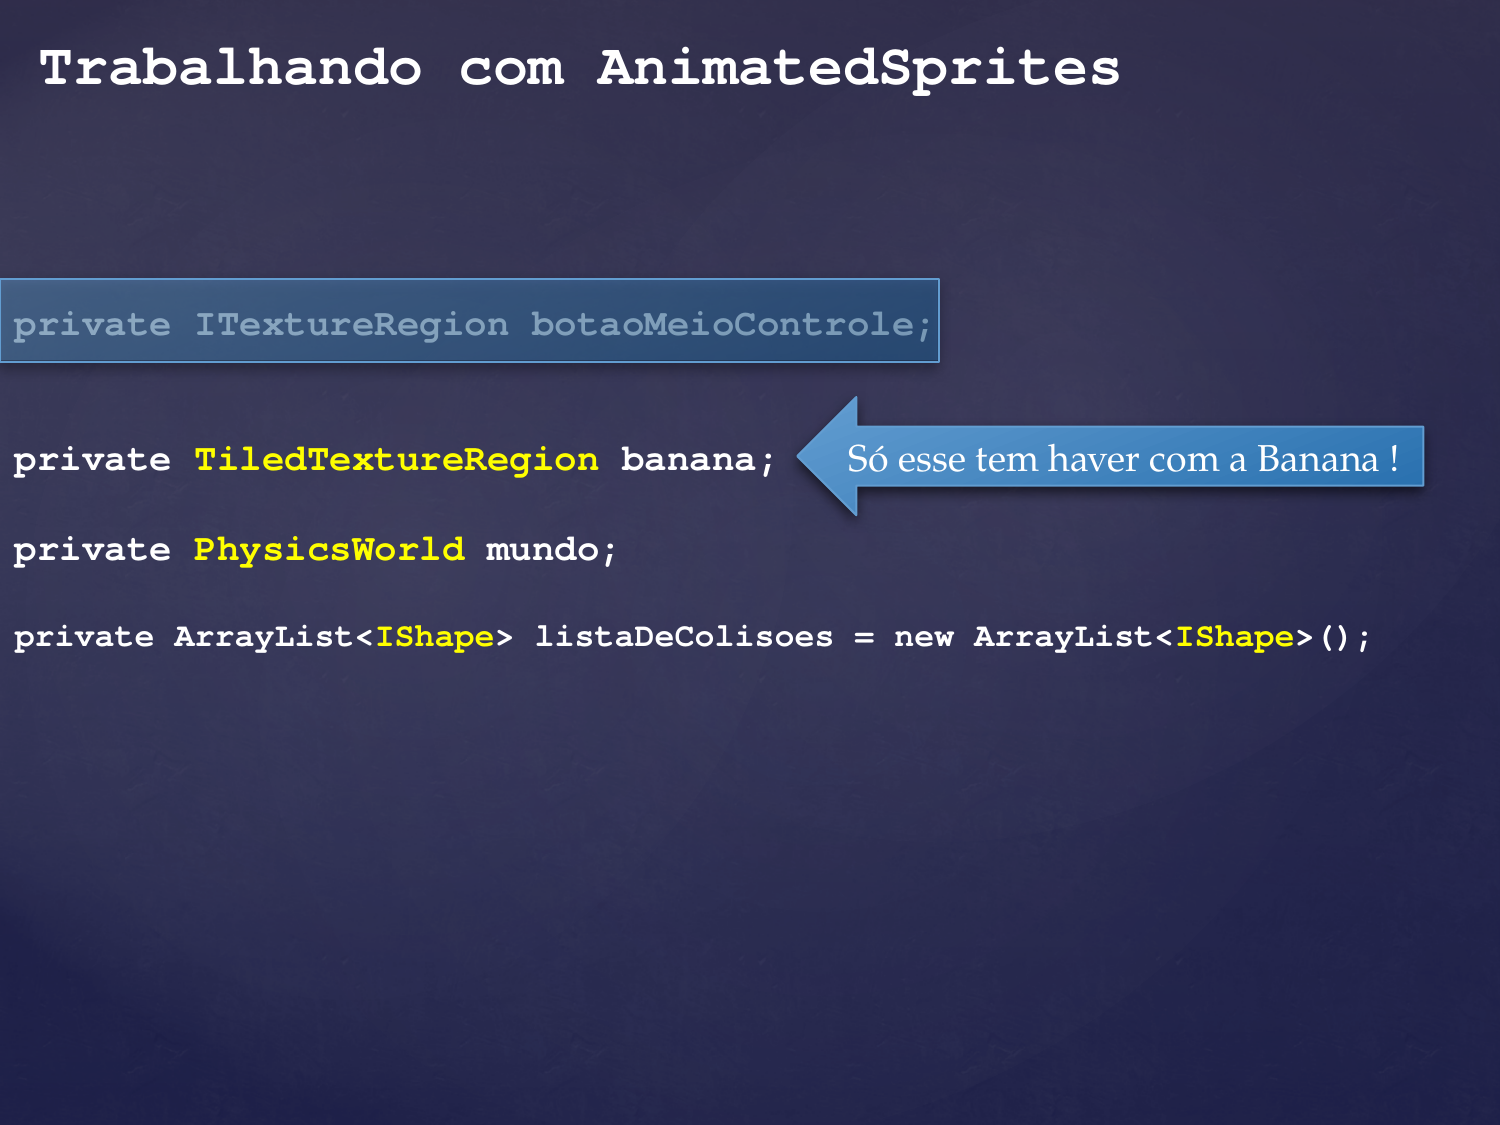

Trabalhando com AnimatedSprites

private ITextureRegion botaoMeioControle;

private TiledTextureRegion banana;

private PhysicsWorld mundo;

private ArrayList<IShape> listaDeColisoes = new ArrayList<IShape>();
Só esse tem haver com a Banana !